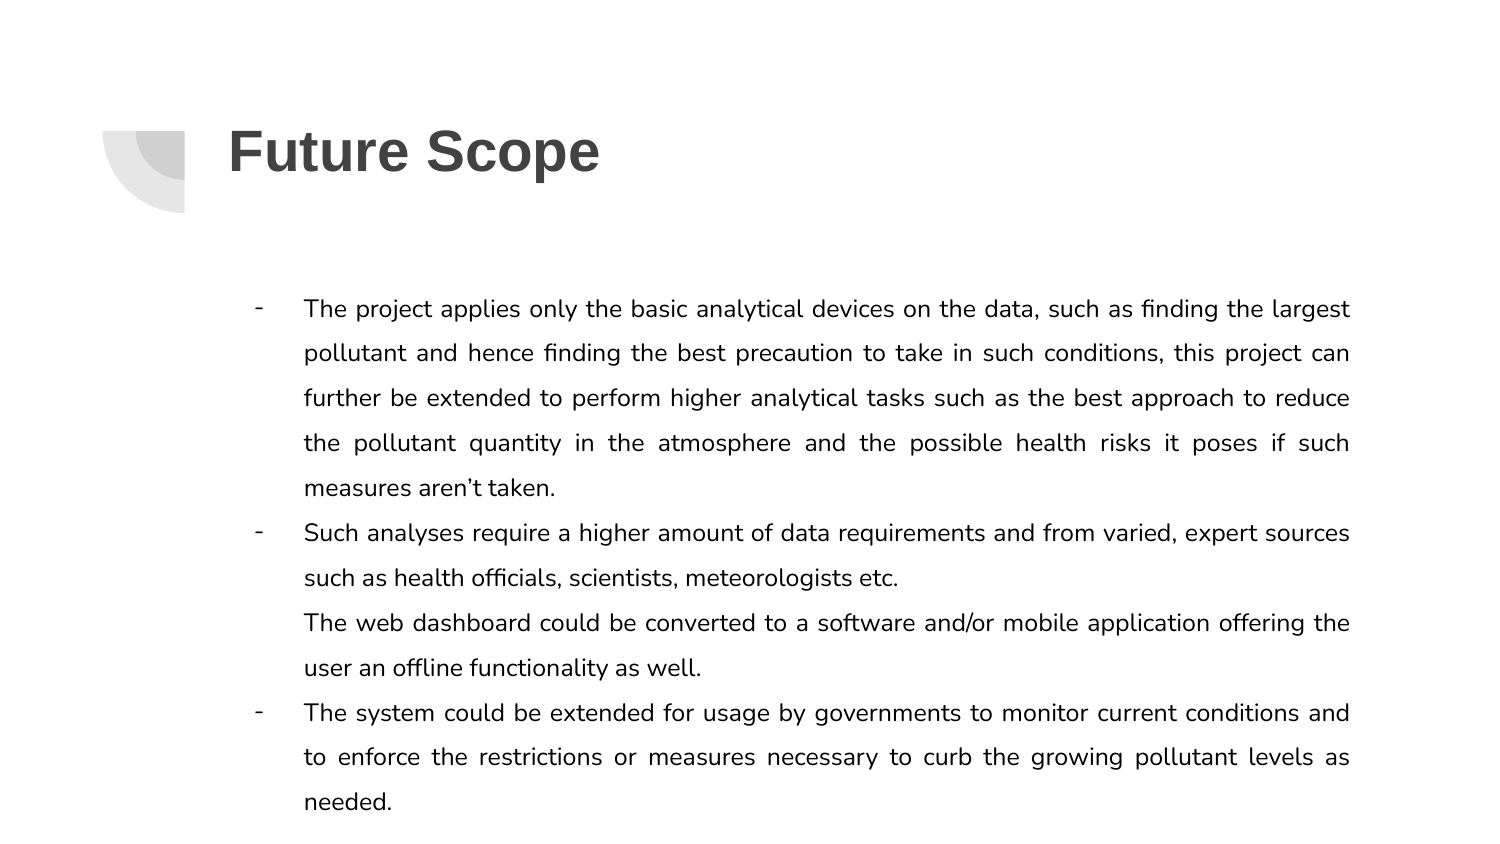

# Future Scope
The project applies only the basic analytical devices on the data, such as finding the largest pollutant and hence finding the best precaution to take in such conditions, this project can further be extended to perform higher analytical tasks such as the best approach to reduce the pollutant quantity in the atmosphere and the possible health risks it poses if such measures aren’t taken.
Such analyses require a higher amount of data requirements and from varied, expert sources such as health officials, scientists, meteorologists etc.
The web dashboard could be converted to a software and/or mobile application offering the user an offline functionality as well.
The system could be extended for usage by governments to monitor current conditions and to enforce the restrictions or measures necessary to curb the growing pollutant levels as needed.